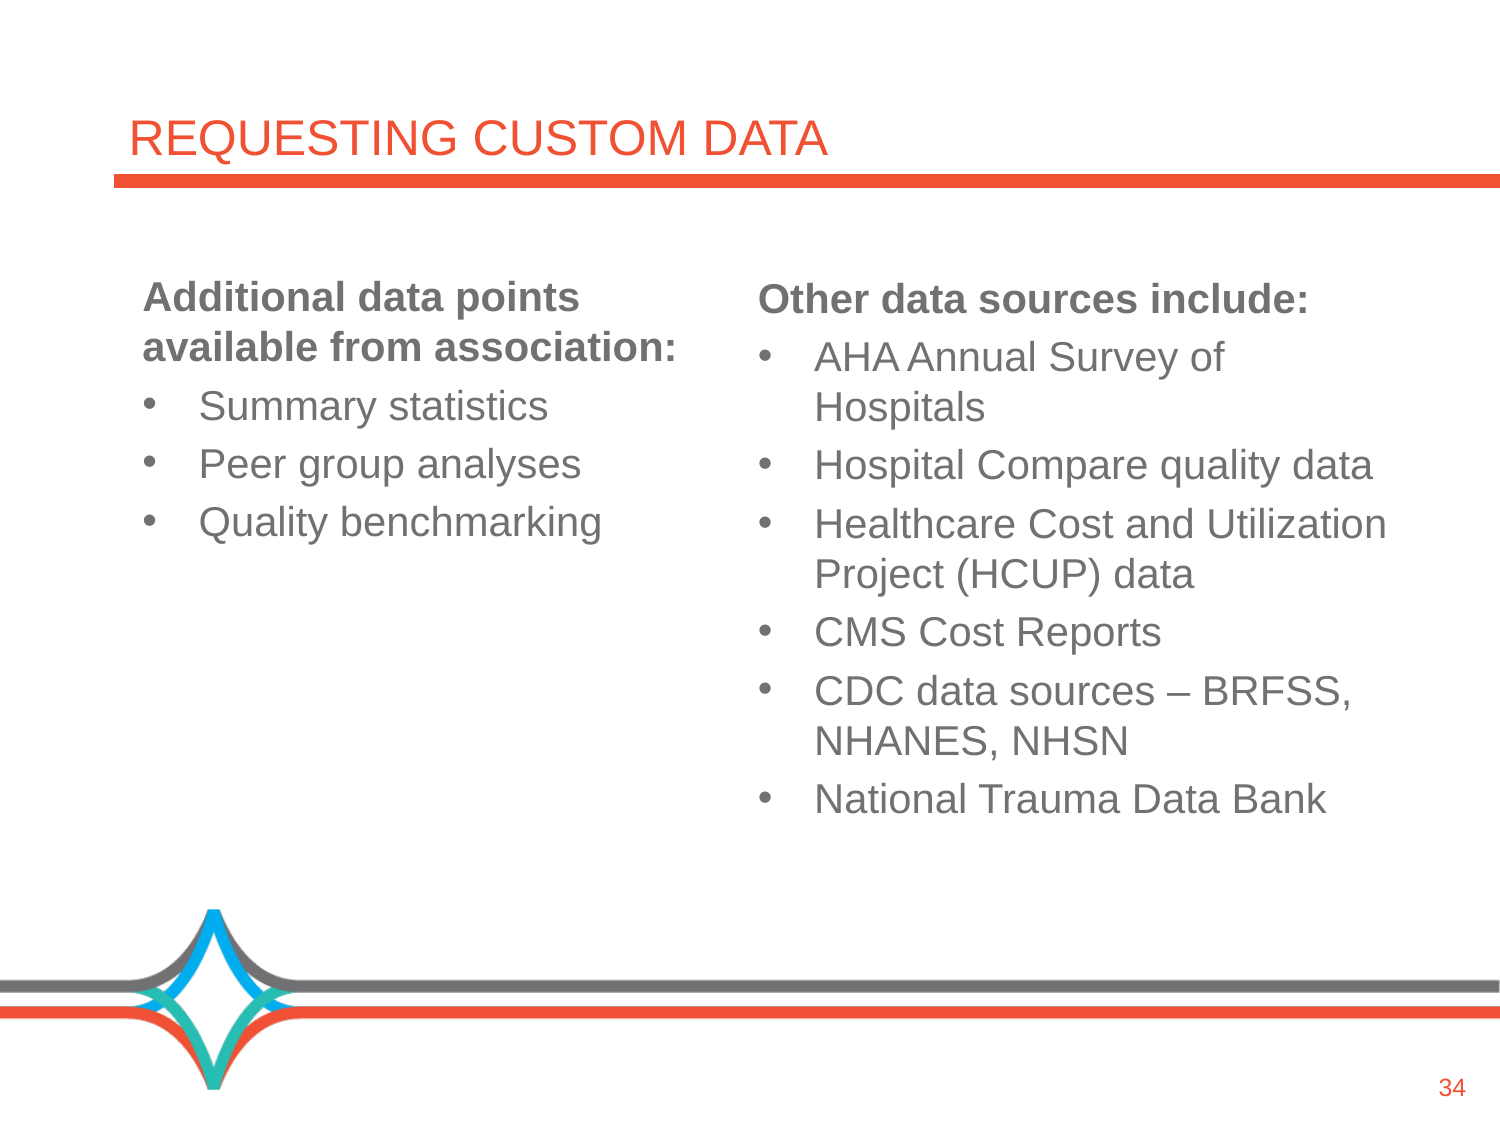

# Requesting custom data
Additional data points available from association:
Summary statistics
Peer group analyses
Quality benchmarking
Other data sources include:
AHA Annual Survey of Hospitals
Hospital Compare quality data
Healthcare Cost and Utilization Project (HCUP) data
CMS Cost Reports
CDC data sources – BRFSS, NHANES, NHSN
National Trauma Data Bank